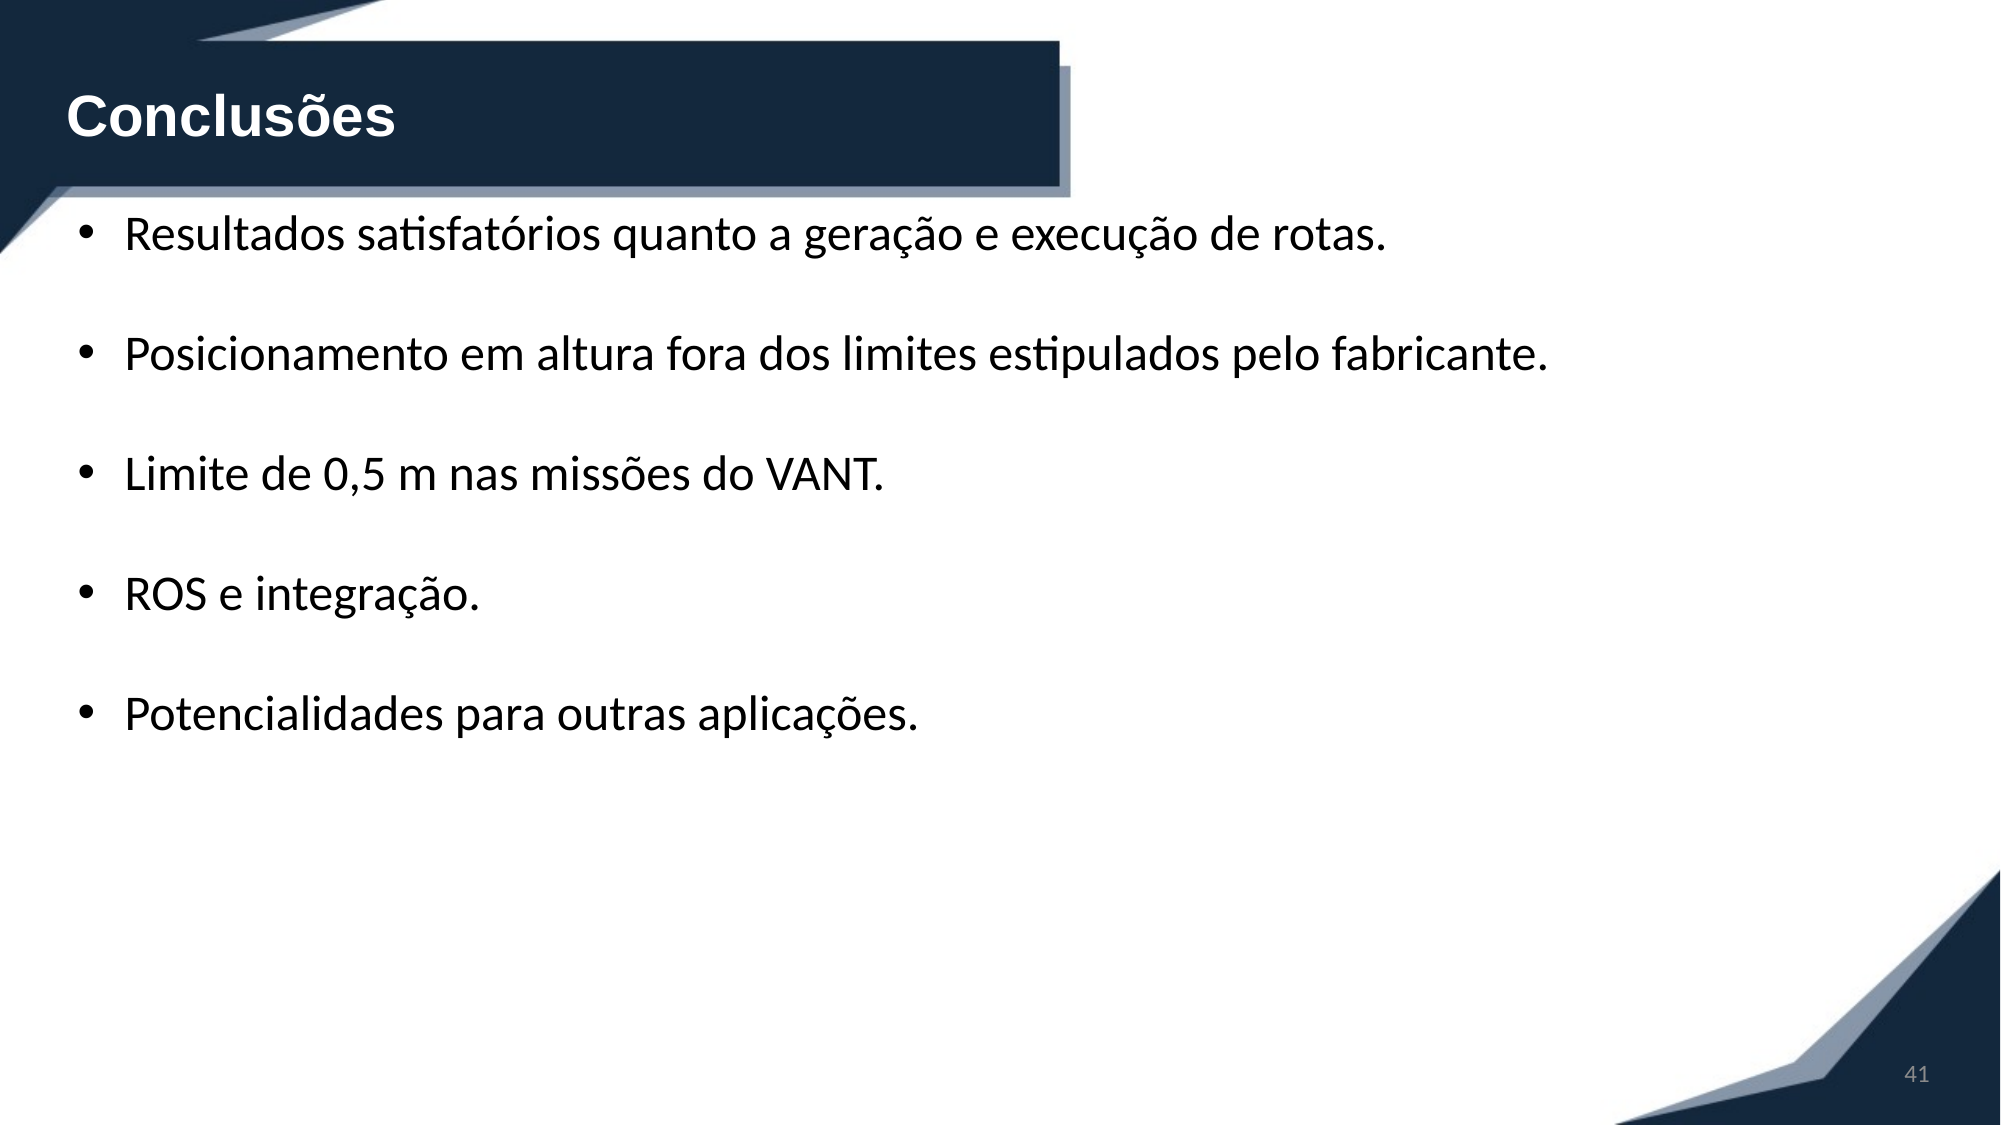

Conclusões

Resultados satisfatórios quanto a geração e execução de rotas.

Posicionamento em altura fora dos limites estipulados pelo fabricante.

Limite de 0,5 m nas missões do VANT.

ROS e integração.

Potencialidades para outras aplicações.
41